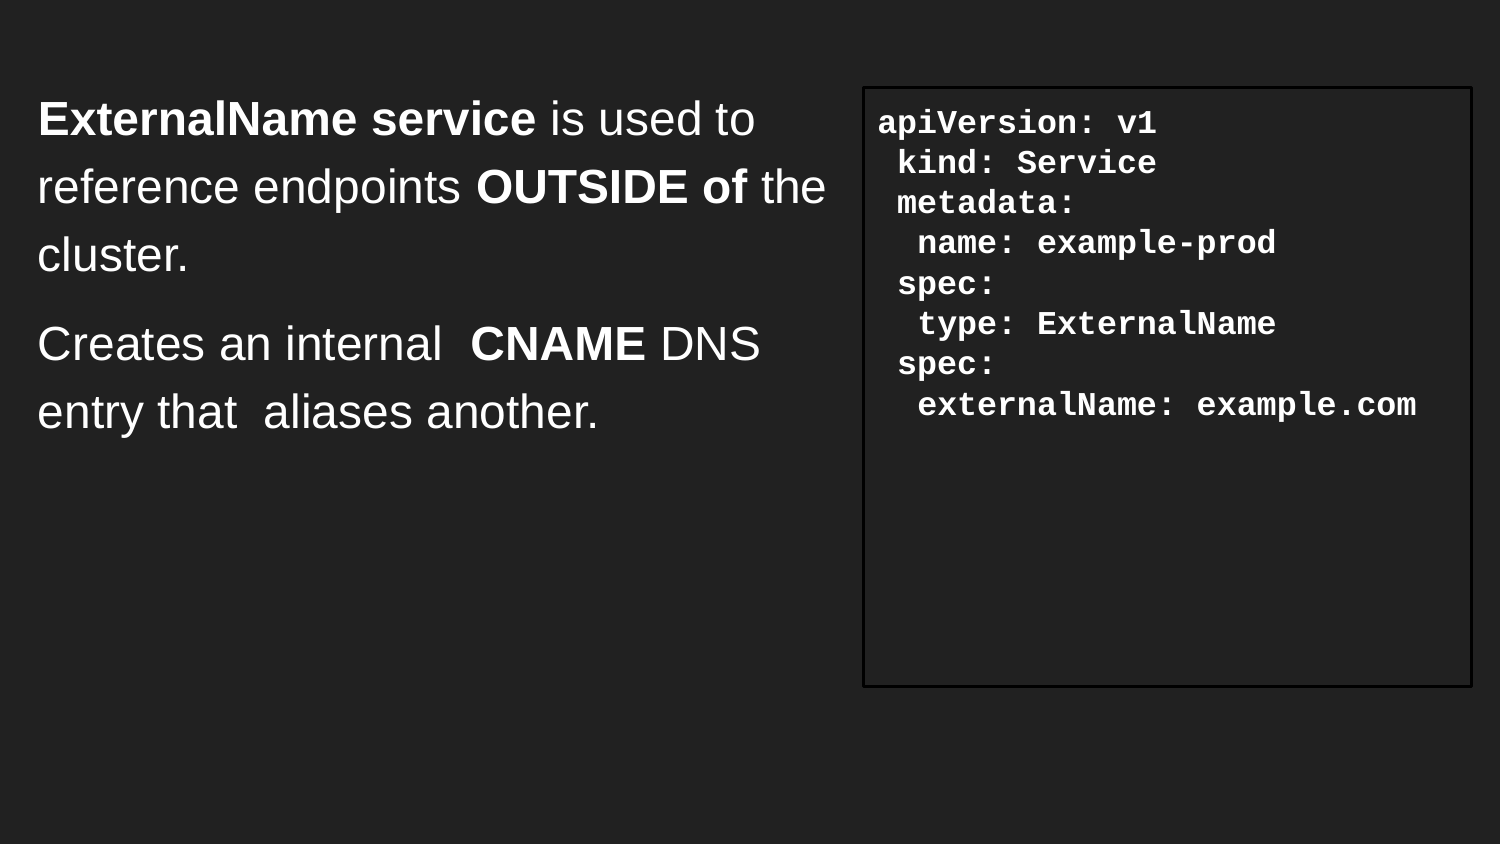

ExternalName service is used to  reference endpoints OUTSIDE of the cluster.
Creates an internal  CNAME DNS entry that  aliases another.
apiVersion: v1  kind: Service  metadata:
name: example-prod  spec:
type: ExternalName  spec:
externalName: example.com